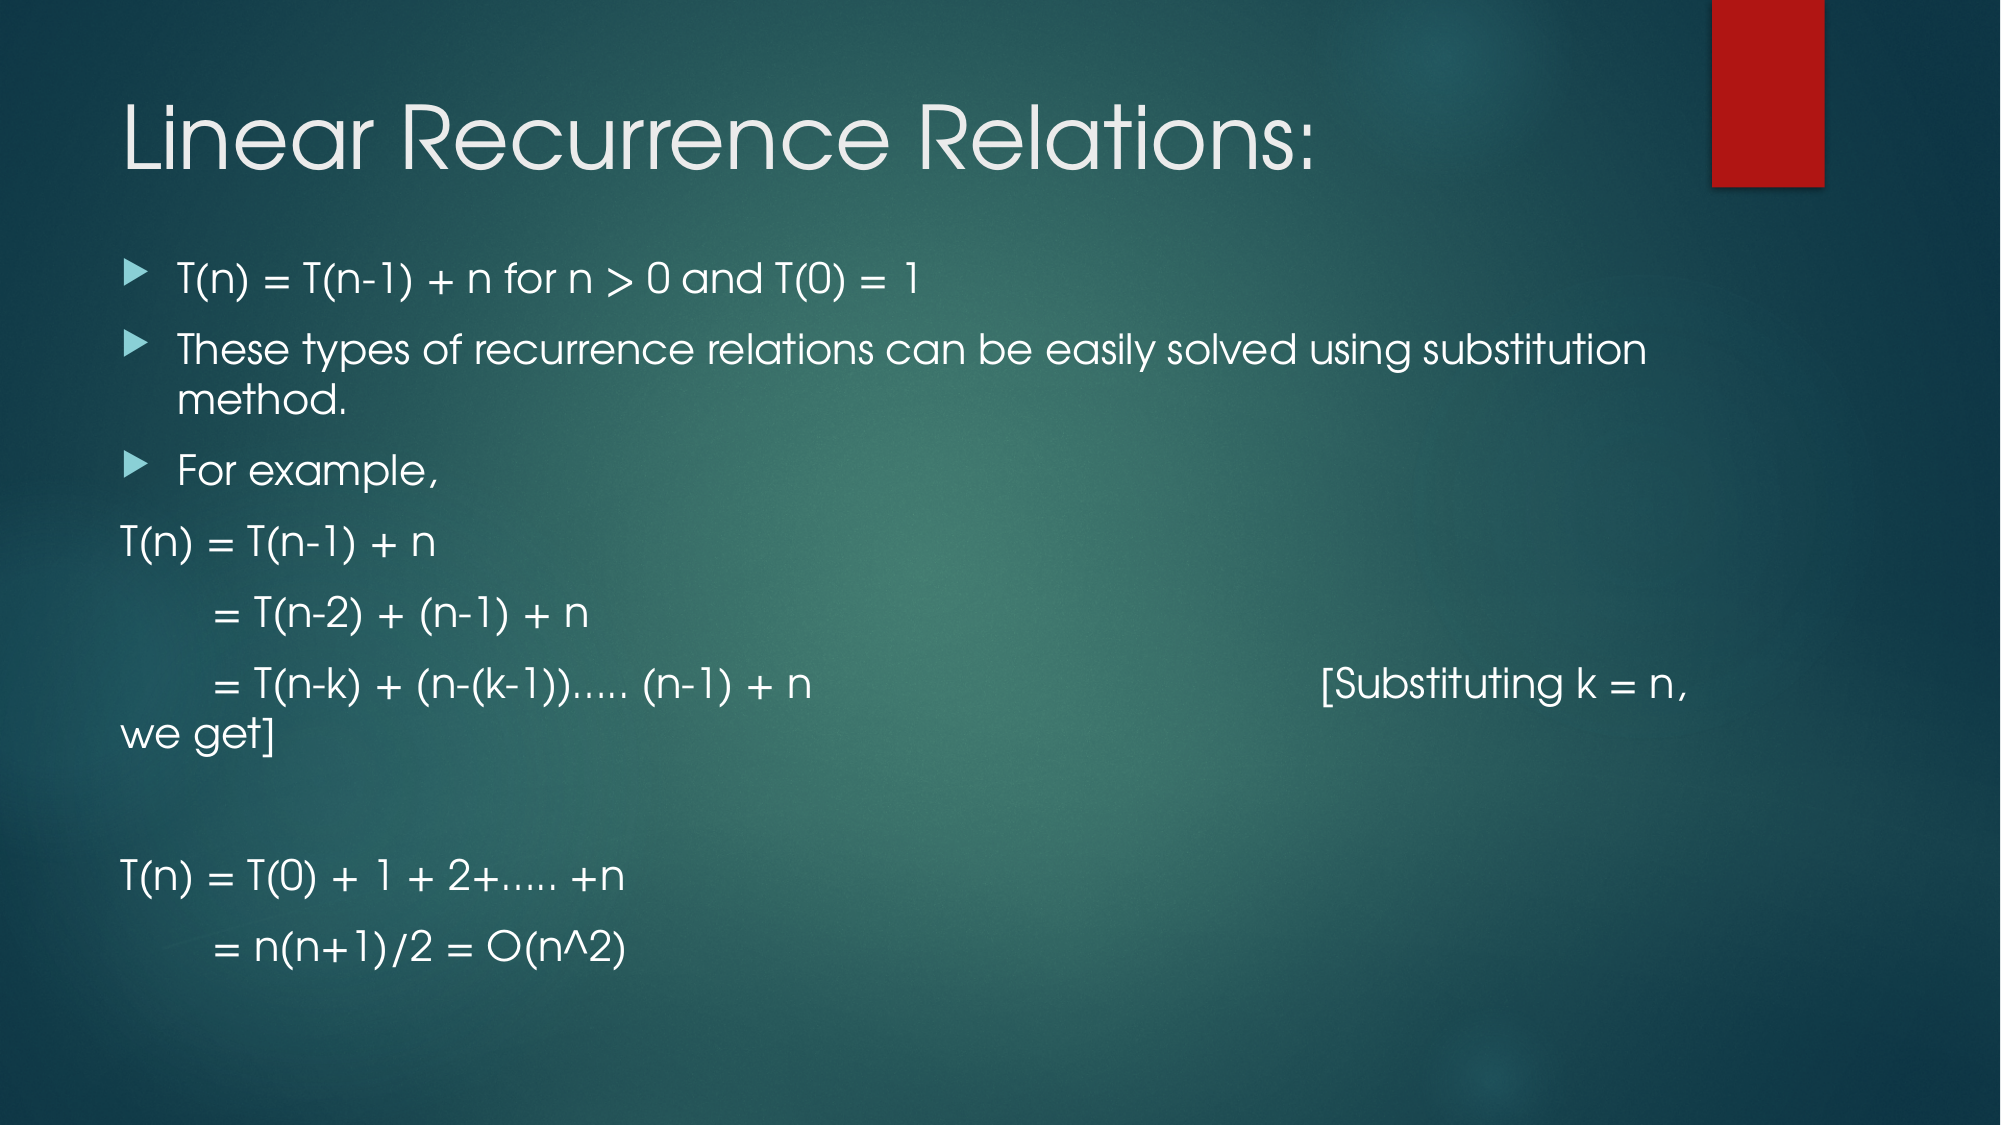

# Linear Recurrence Relations:
T(n) = T(n-1) + n for n > 0 and T(0) = 1
These types of recurrence relations can be easily solved using substitution method.
For example,
T(n) = T(n-1) + n
        = T(n-2) + (n-1) + n
        = T(n-k) + (n-(k-1))….. (n-1) + n				[Substituting k = n, we get]

T(n) = T(0) + 1 + 2+….. +n
        = n(n+1)/2 = O(n^2)